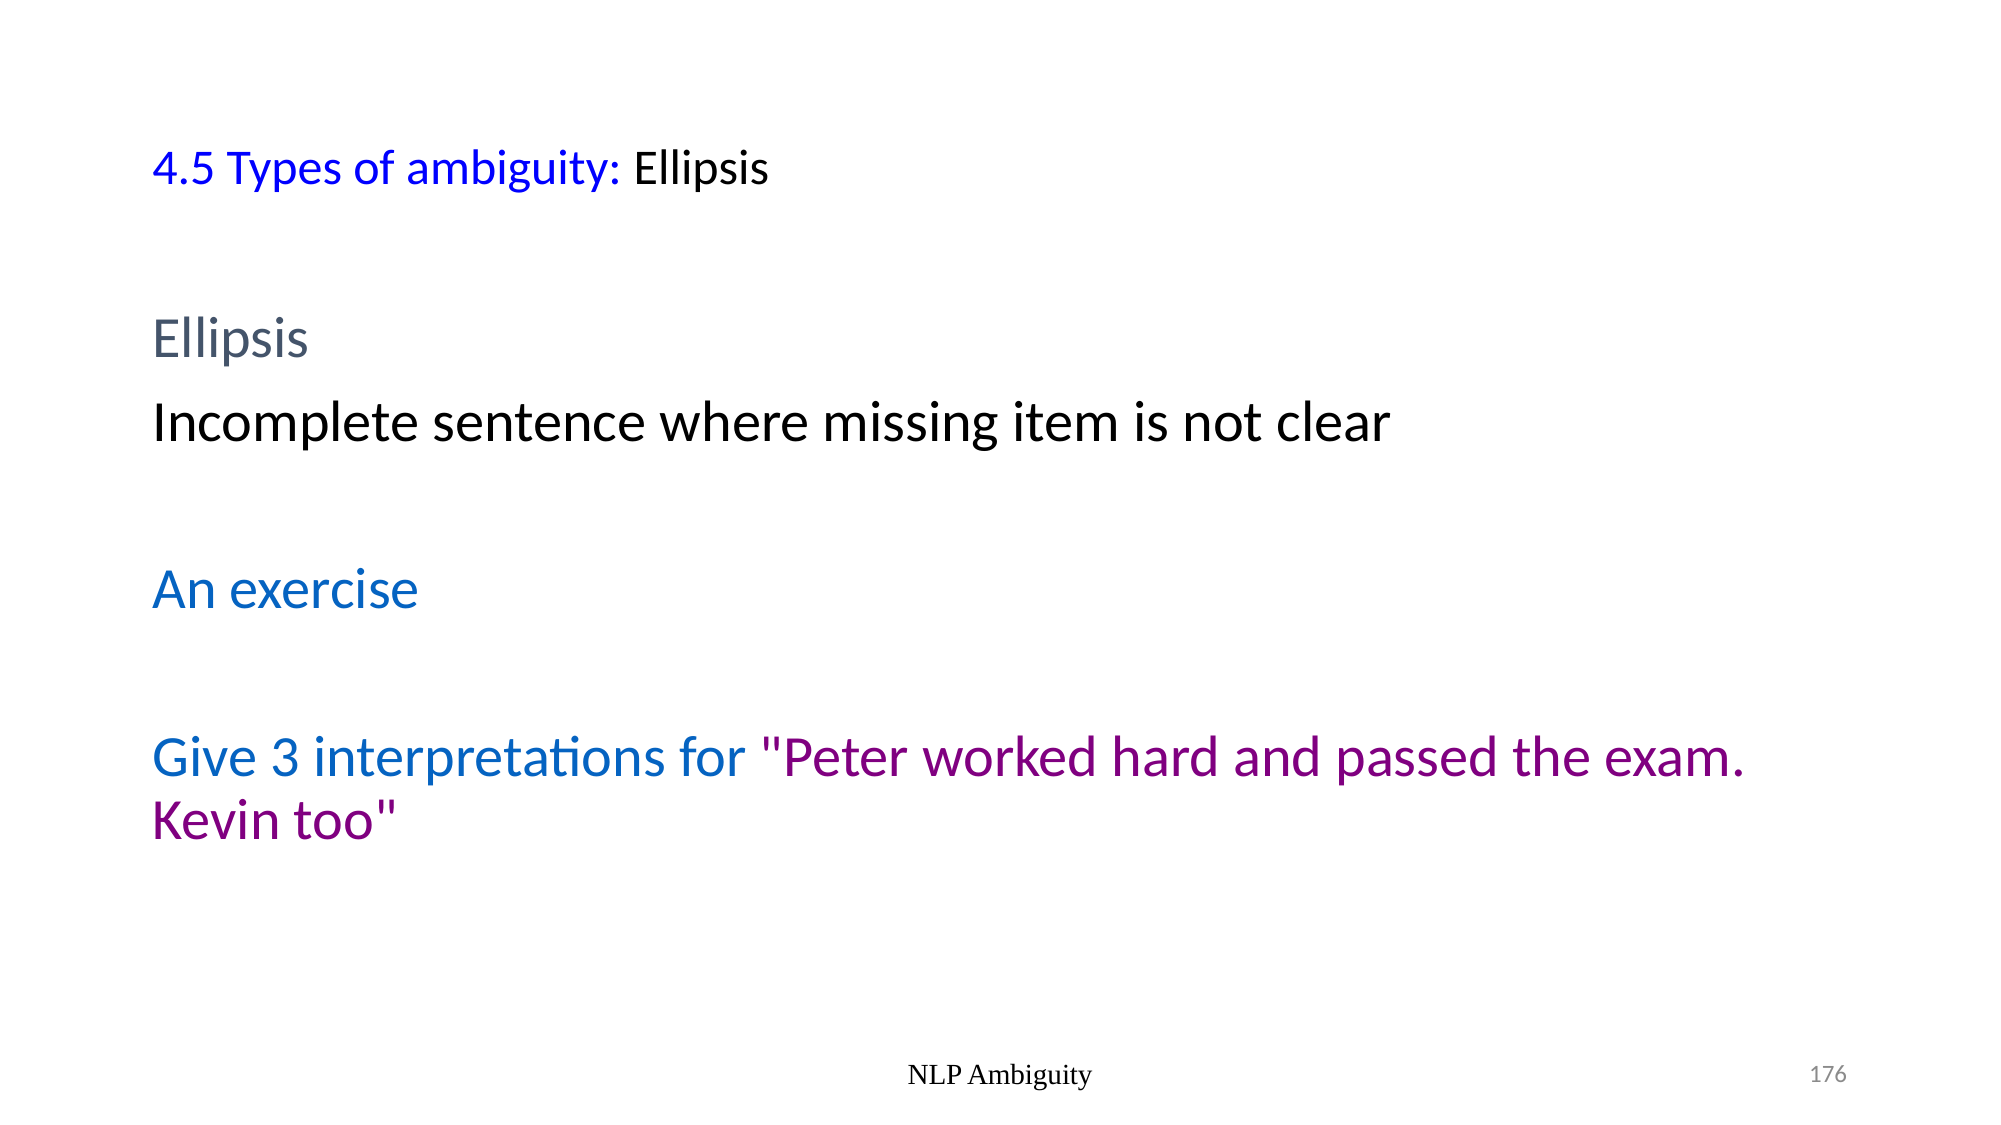

# 4.5 Types of ambiguity: Ellipsis
Ellipsis
Incomplete sentence where missing item is not clear

An exercise

Give 3 interpretations for "Peter worked hard and passed the exam. Kevin too"

NLP Ambiguity
176